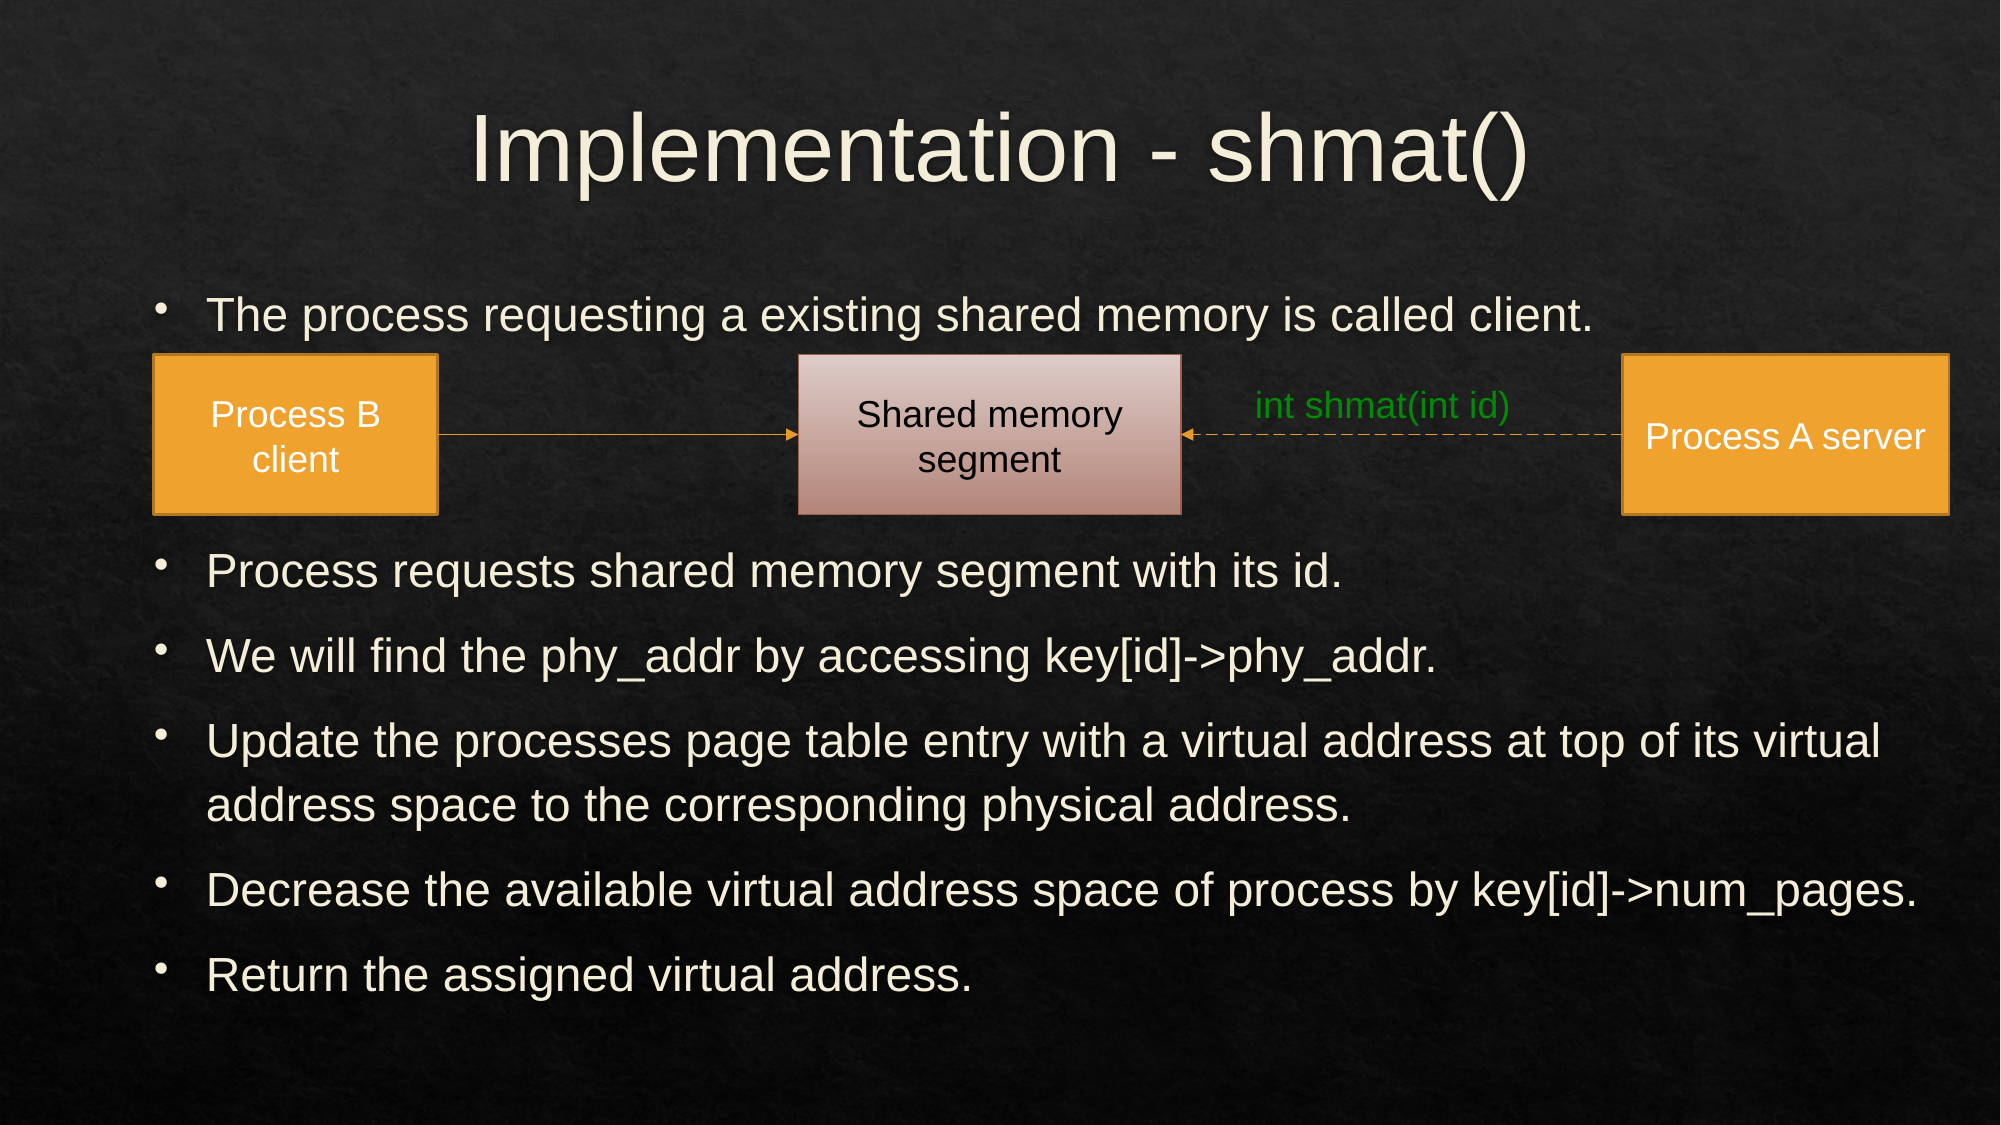

# Implementation - shmat()
The process requesting a existing shared memory is called client.

Process requests shared memory segment with its id.
We will find the phy_addr by accessing key[id]->phy_addr.
Update the processes page table entry with a virtual address at top of its virtual address space to the corresponding physical address.
Decrease the available virtual address space of process by key[id]->num_pages.
Return the assigned virtual address.

Process B client
Process A server
Shared memory segment
int shmat(int id)